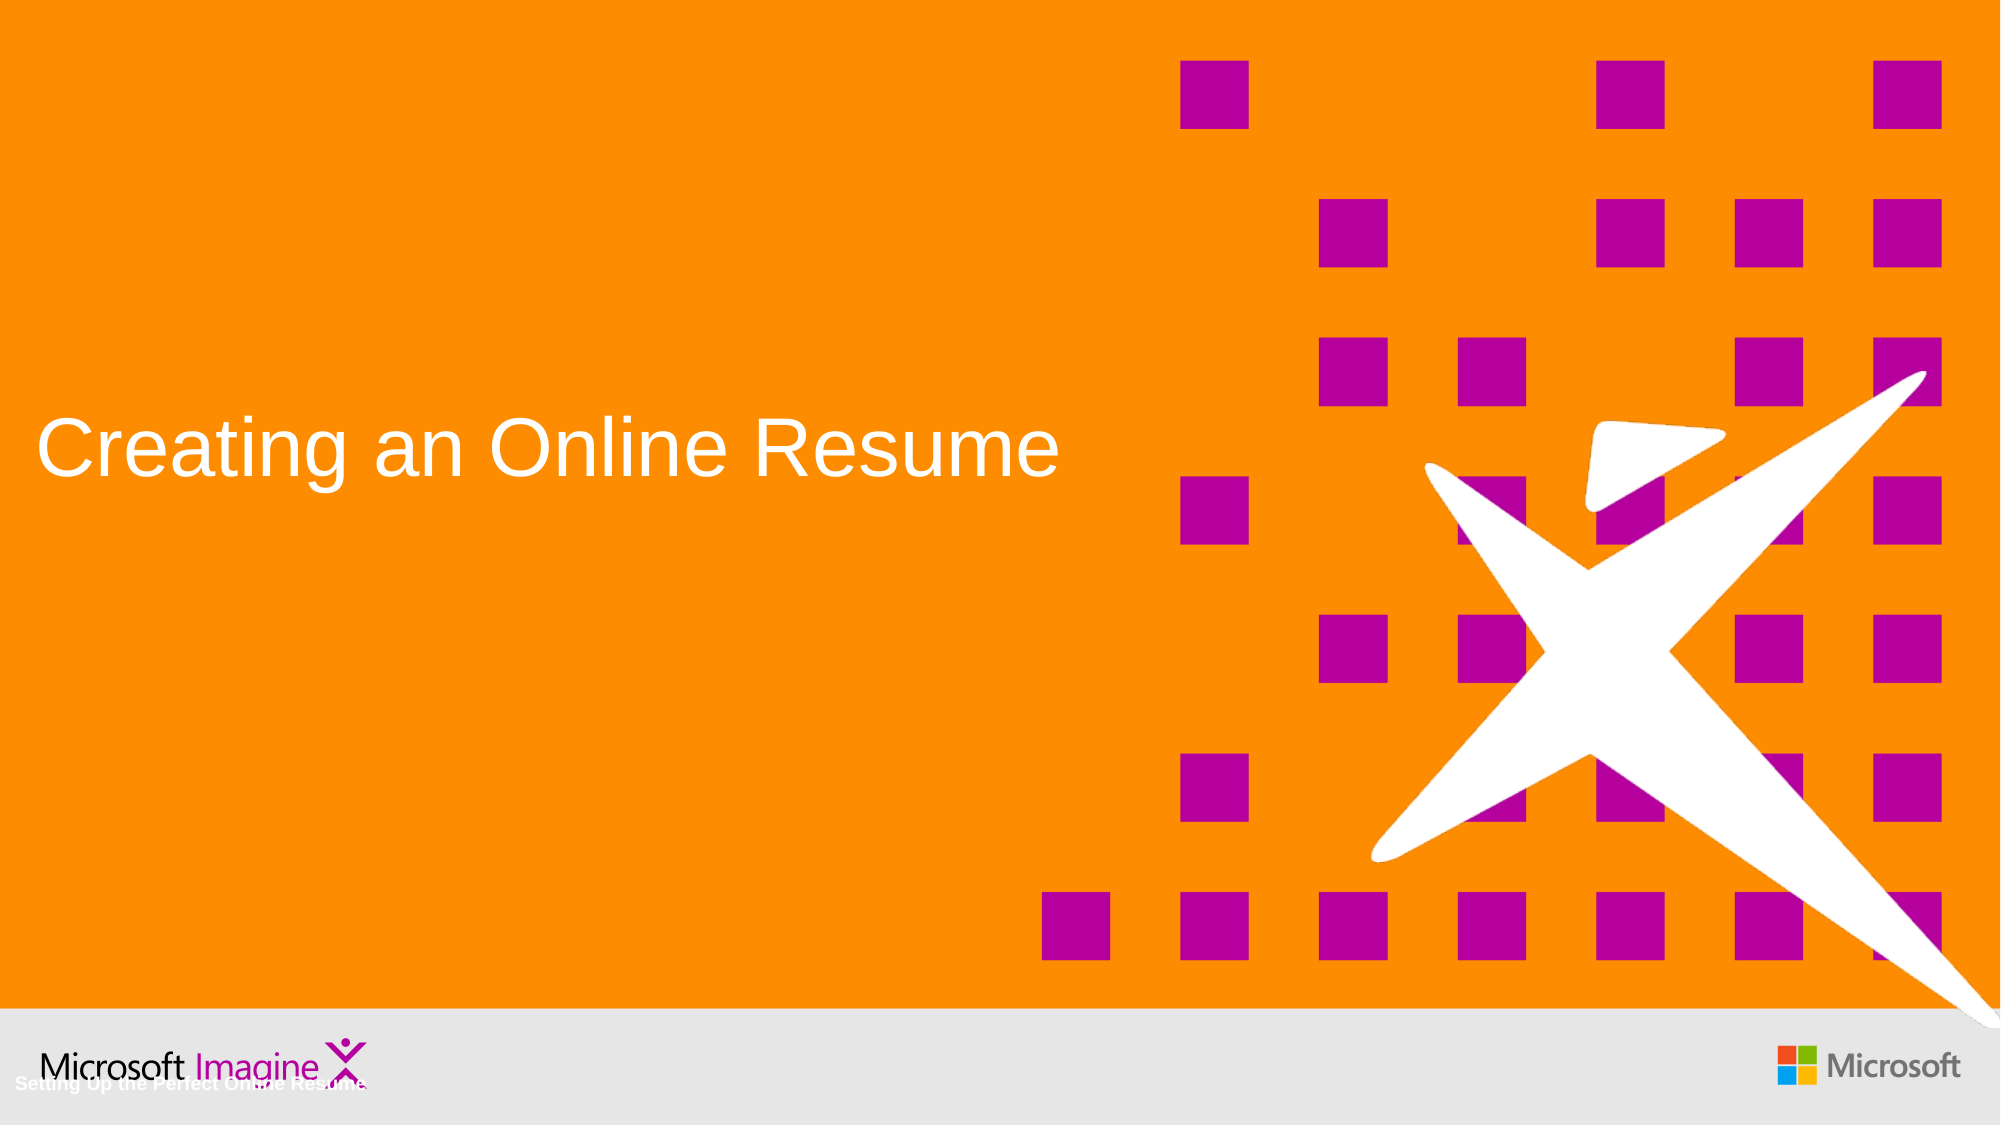

Creating an Online Resume

Setting Up the Perfect Online Resume